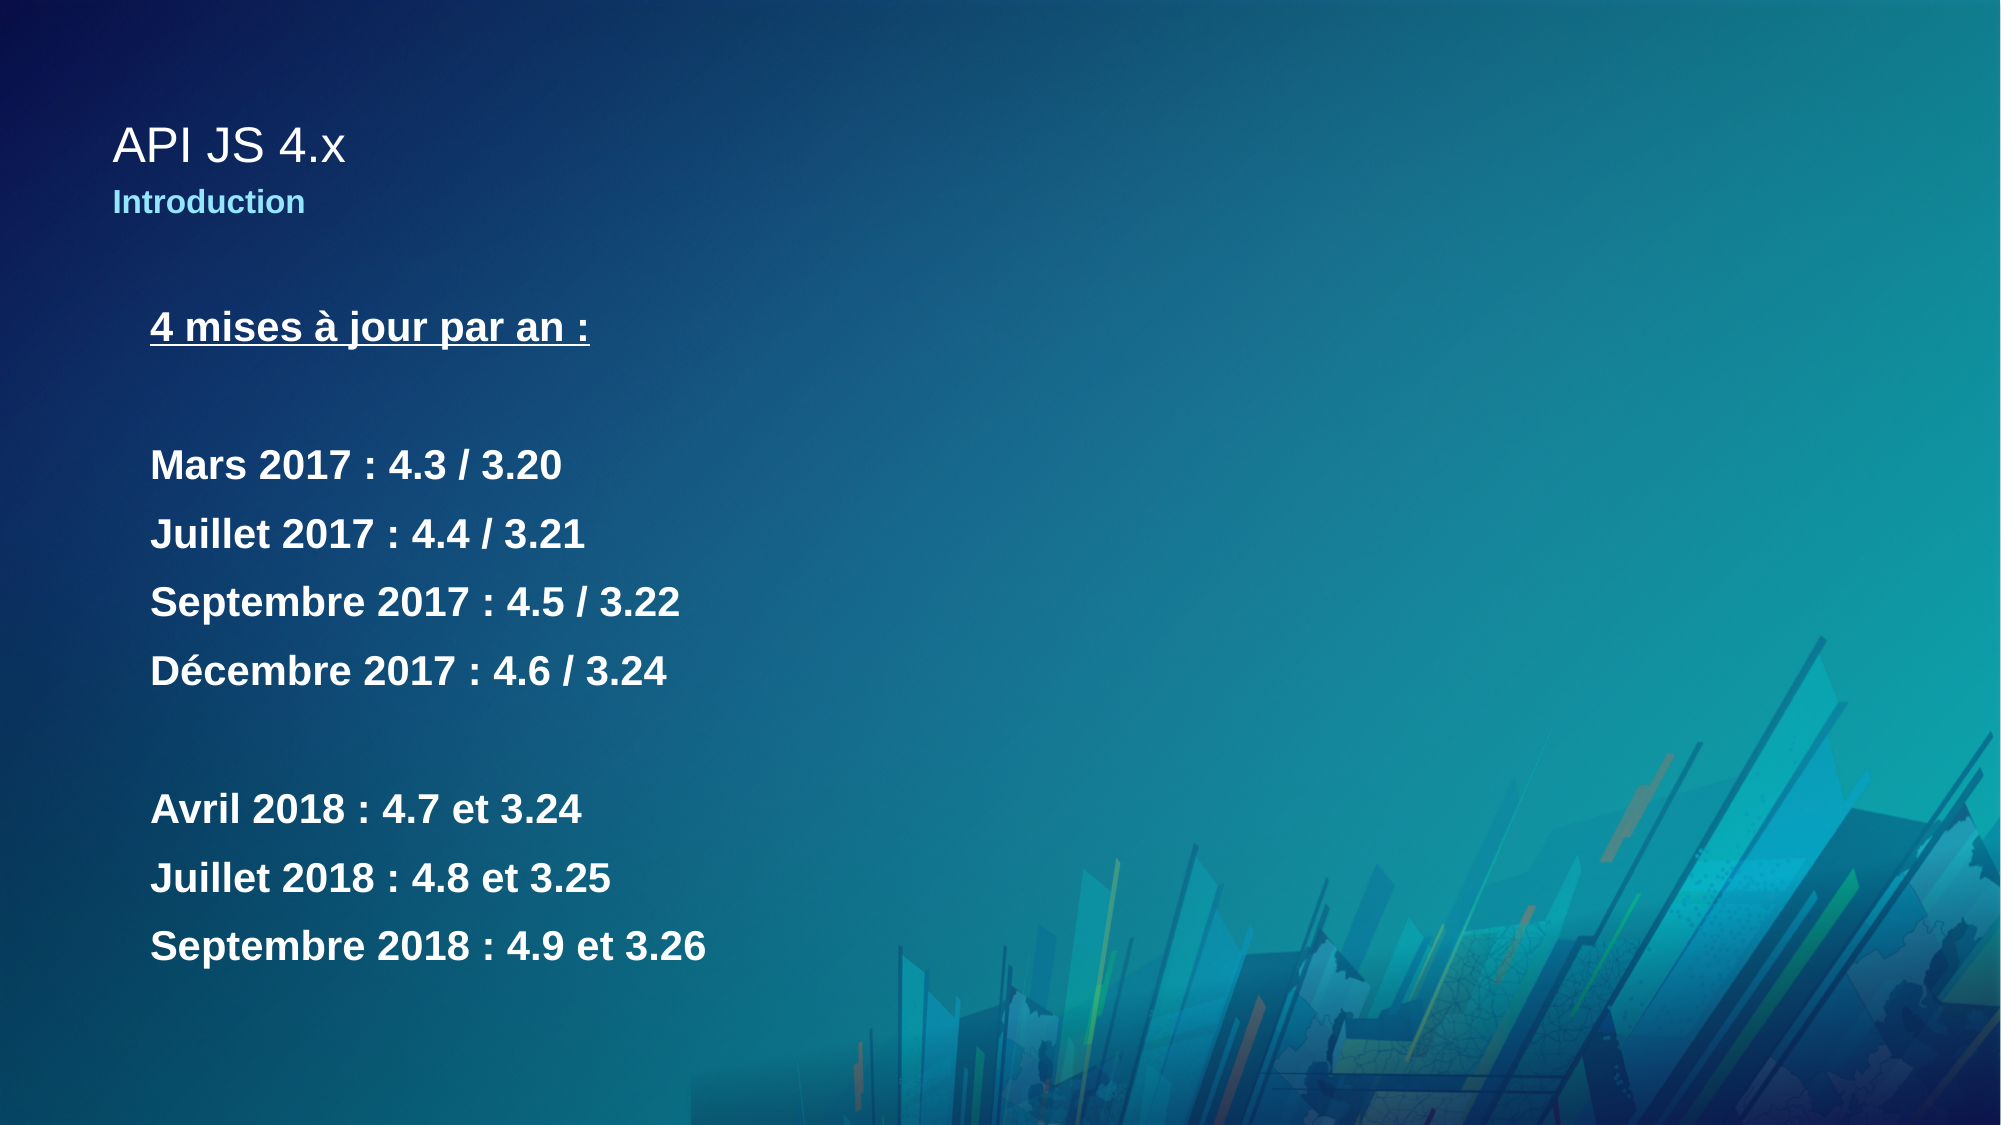

# API JS 4.x
Introduction

4 mises à jour par an :

Mars 2017 : 4.3 / 3.20
Juillet 2017 : 4.4 / 3.21
Septembre 2017 : 4.5 / 3.22
Décembre 2017 : 4.6 / 3.24

Avril 2018 : 4.7 et 3.24
Juillet 2018 : 4.8 et 3.25
Septembre 2018 : 4.9 et 3.26